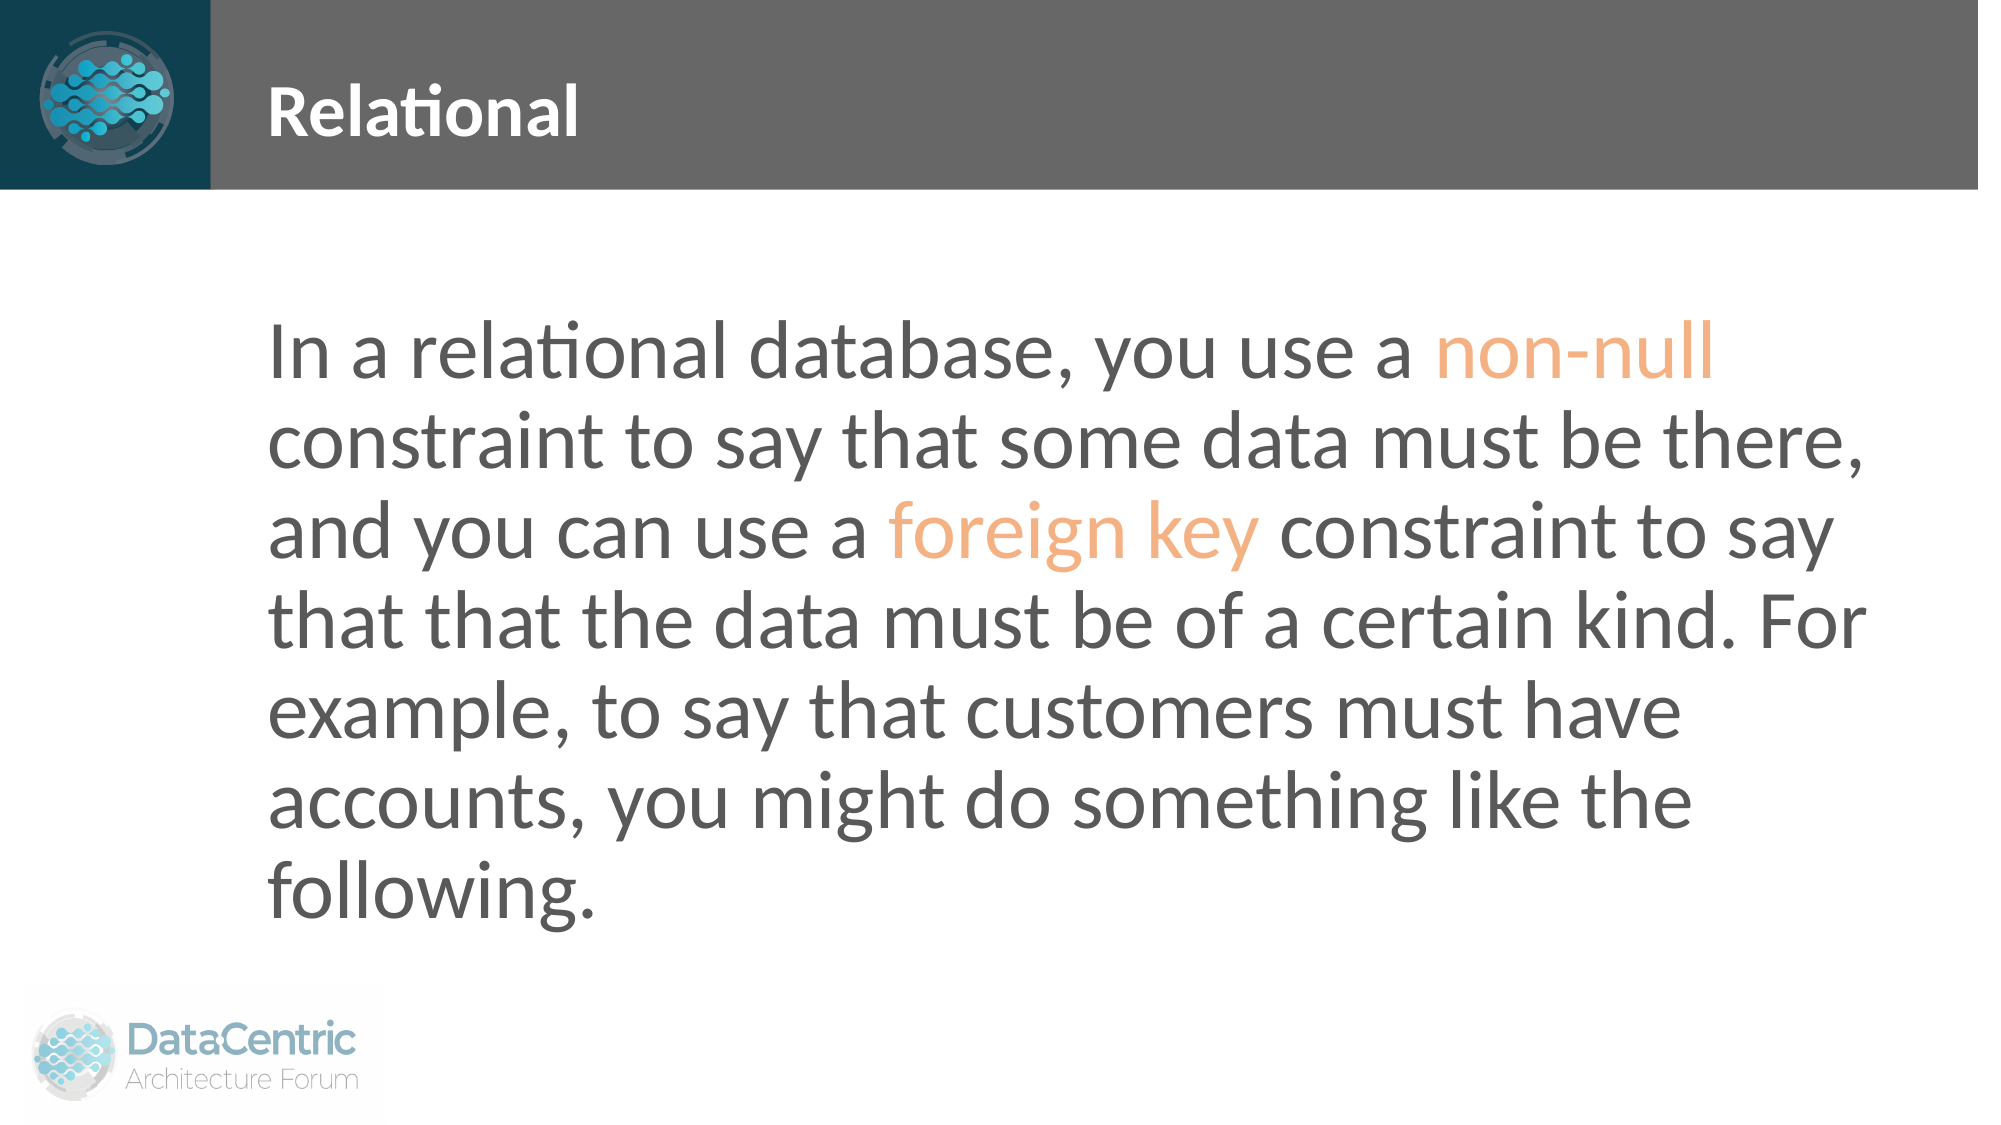

# Relational
In a relational database, you use a non-null constraint to say that some data must be there, and you can use a foreign key constraint to say that that the data must be of a certain kind. For example, to say that customers must have accounts, you might do something like the following.